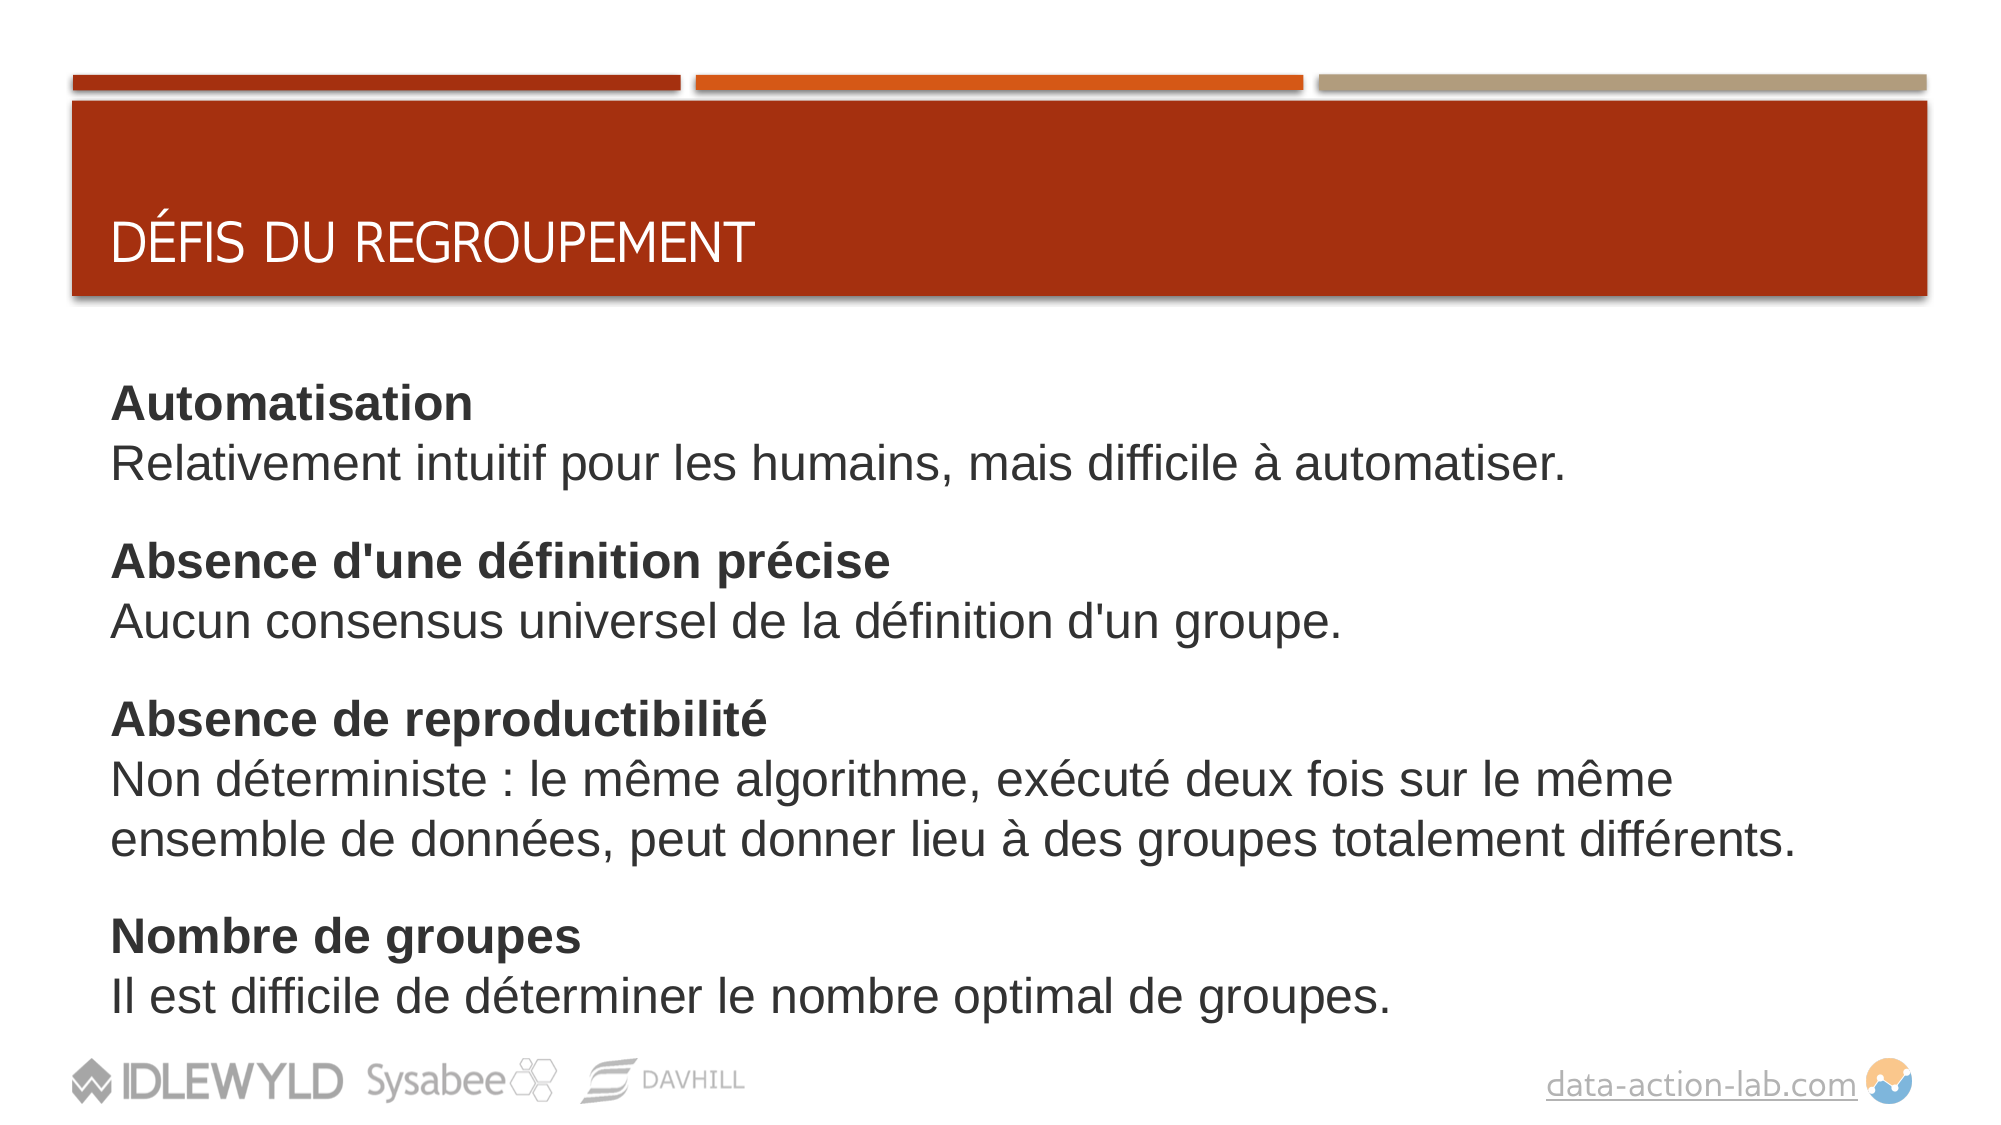

# DÉFIS DU REGROUPEMENT
Automatisation
Relativement intuitif pour les humains, mais difficile à automatiser.

Absence d'une définition précise
Aucun consensus universel de la définition d'un groupe.

Absence de reproductibilité
Non déterministe : le même algorithme, exécuté deux fois sur le même ensemble de données, peut donner lieu à des groupes totalement différents.

Nombre de groupes
Il est difficile de déterminer le nombre optimal de groupes.